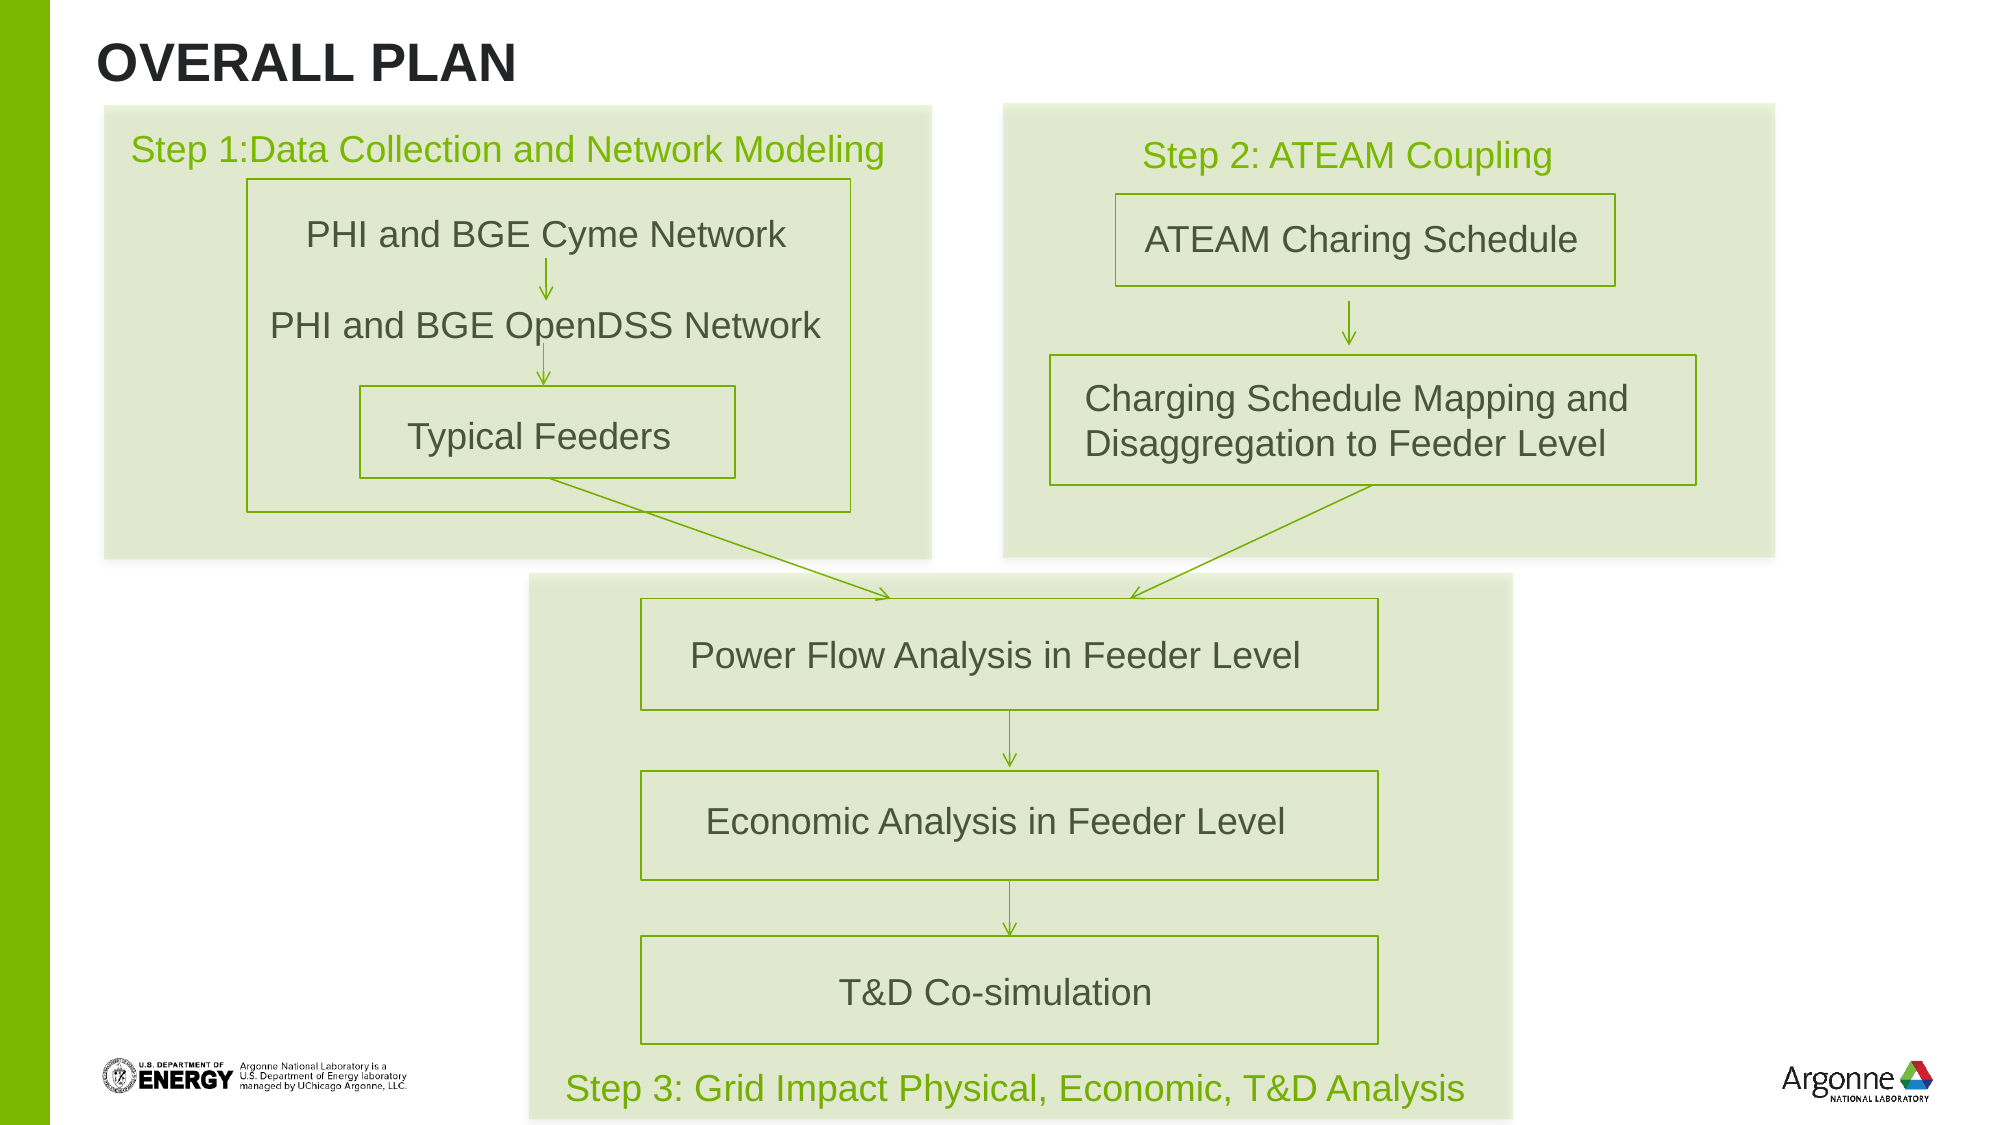

# overall plan

Step 1:Data Collection and Network Modeling
Step 2: ATEAM Coupling

PHI and BGE Cyme Network
ATEAM Charing Schedule
PHI and BGE OpenDSS Network

Charging Schedule Mapping and Disaggregation to Feeder Level

Typical Feeders

Power Flow Analysis in Feeder Level

Economic Analysis in Feeder Level

T&D Co-simulation
Step 3: Grid Impact Physical, Economic, T&D Analysis